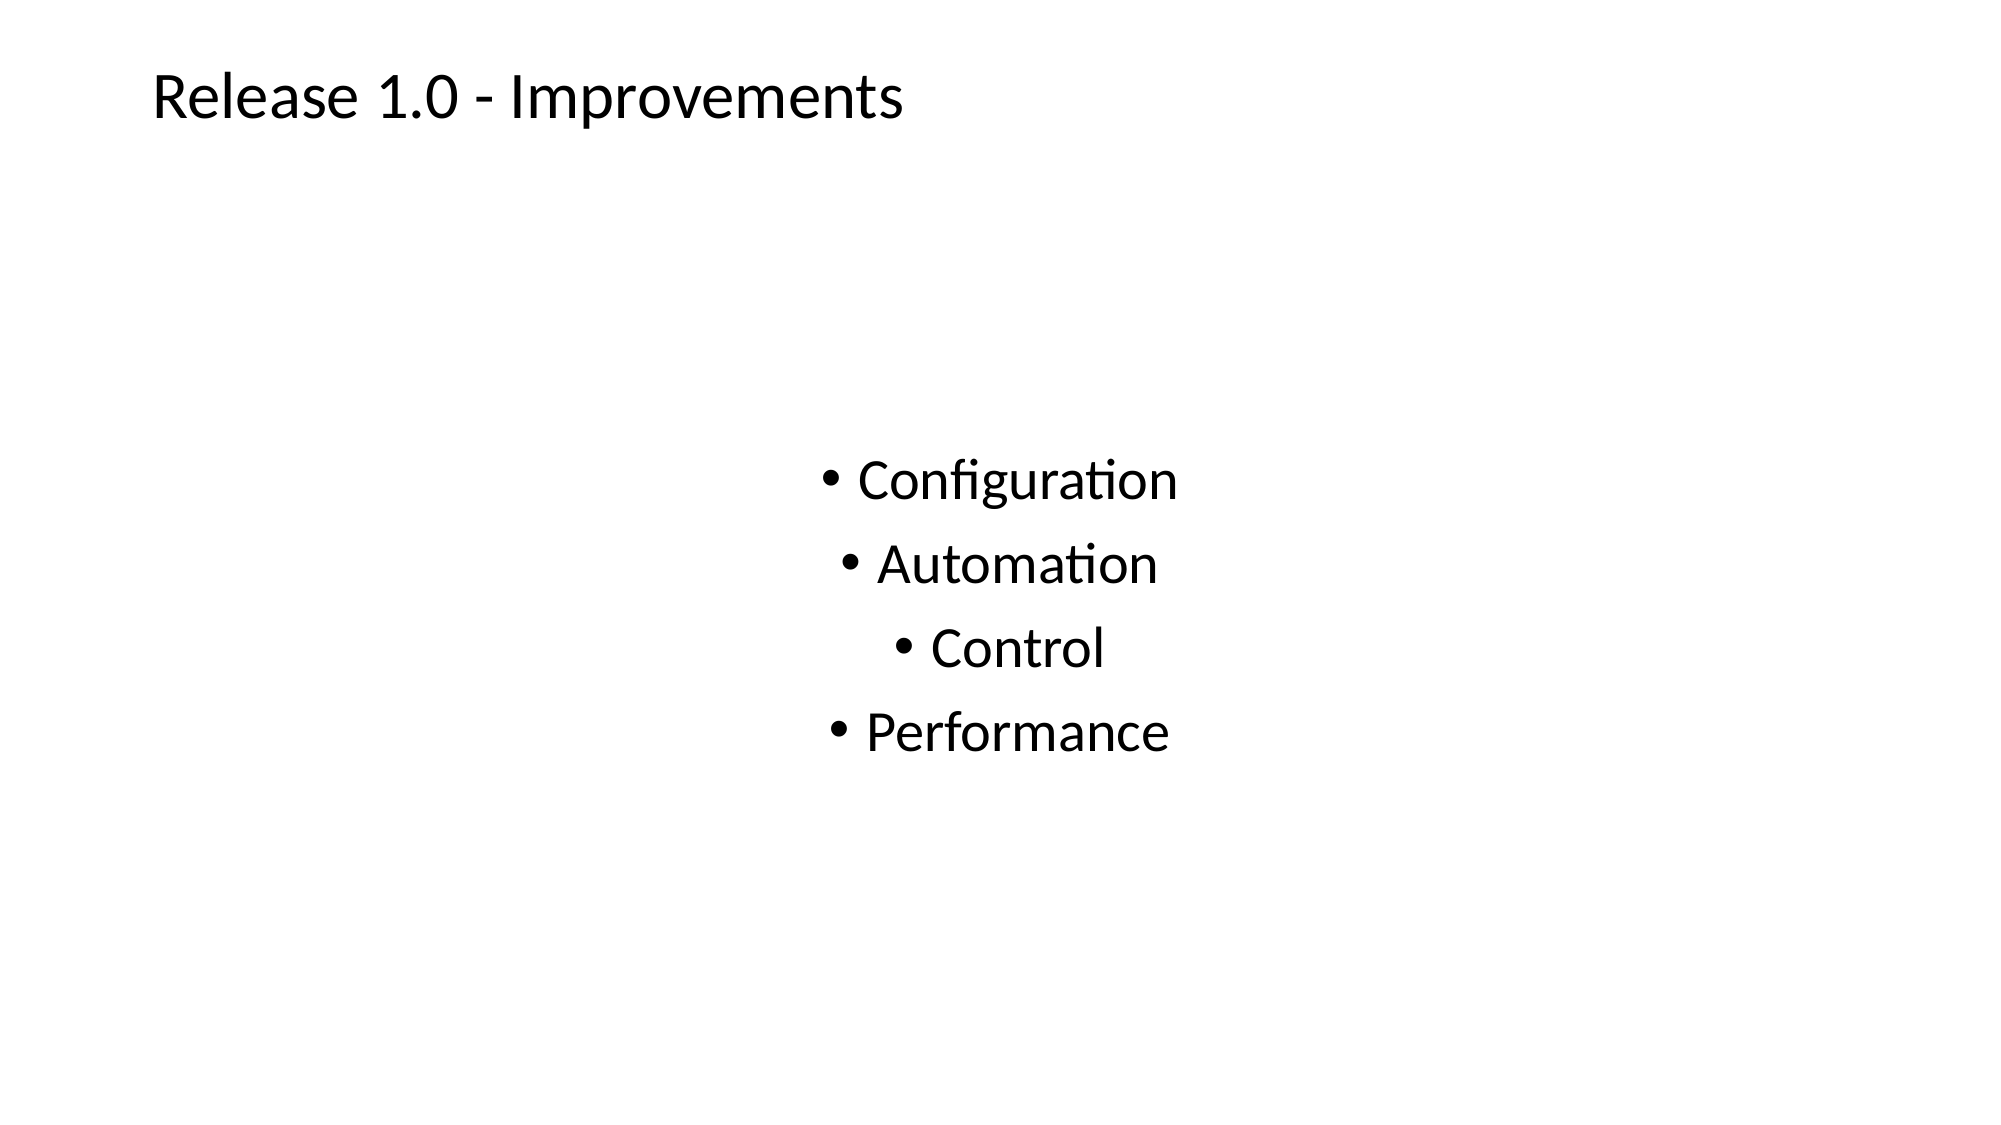

# Release 1.0 - Improvements

Configuration
Automation
Control
Performance